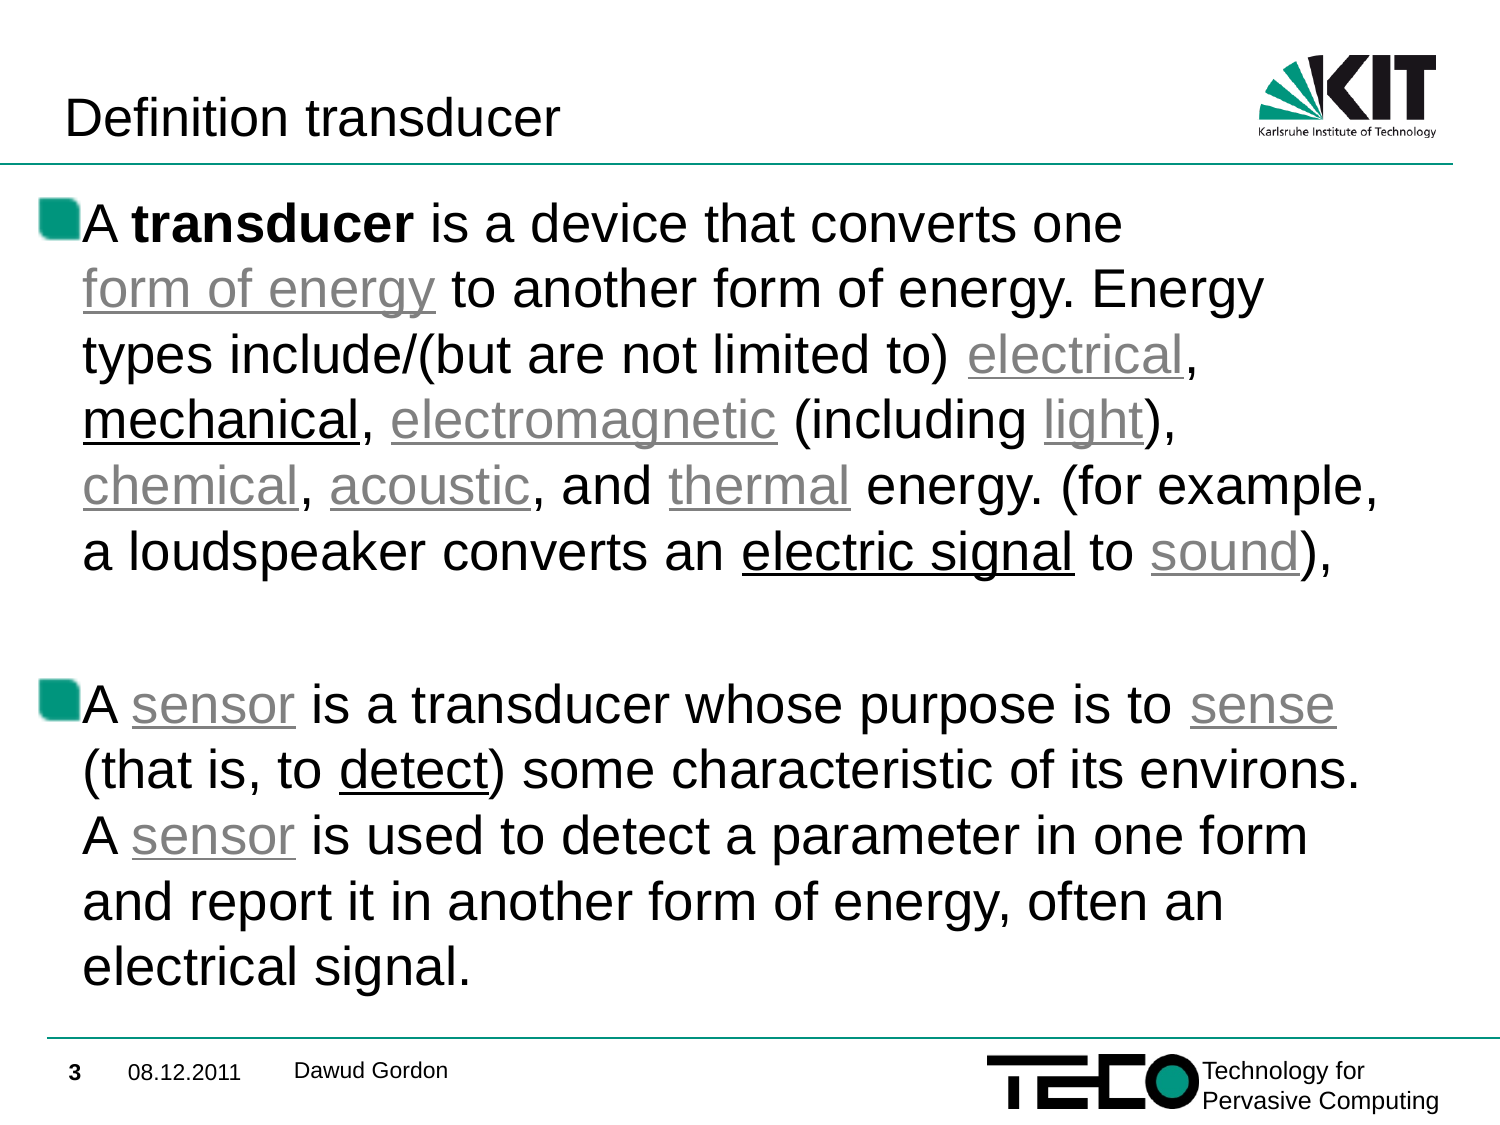

# Definition transducer
A transducer is a device that converts one form of energy to another form of energy. Energy types include/(but are not limited to) electrical, mechanical, electromagnetic (including light), chemical, acoustic, and thermal energy. (for example, a loudspeaker converts an electric signal to sound),

A sensor is a transducer whose purpose is to sense (that is, to detect) some characteristic of its environs. A sensor is used to detect a parameter in one form and report it in another form of energy, often an electrical signal.
Dawud Gordon